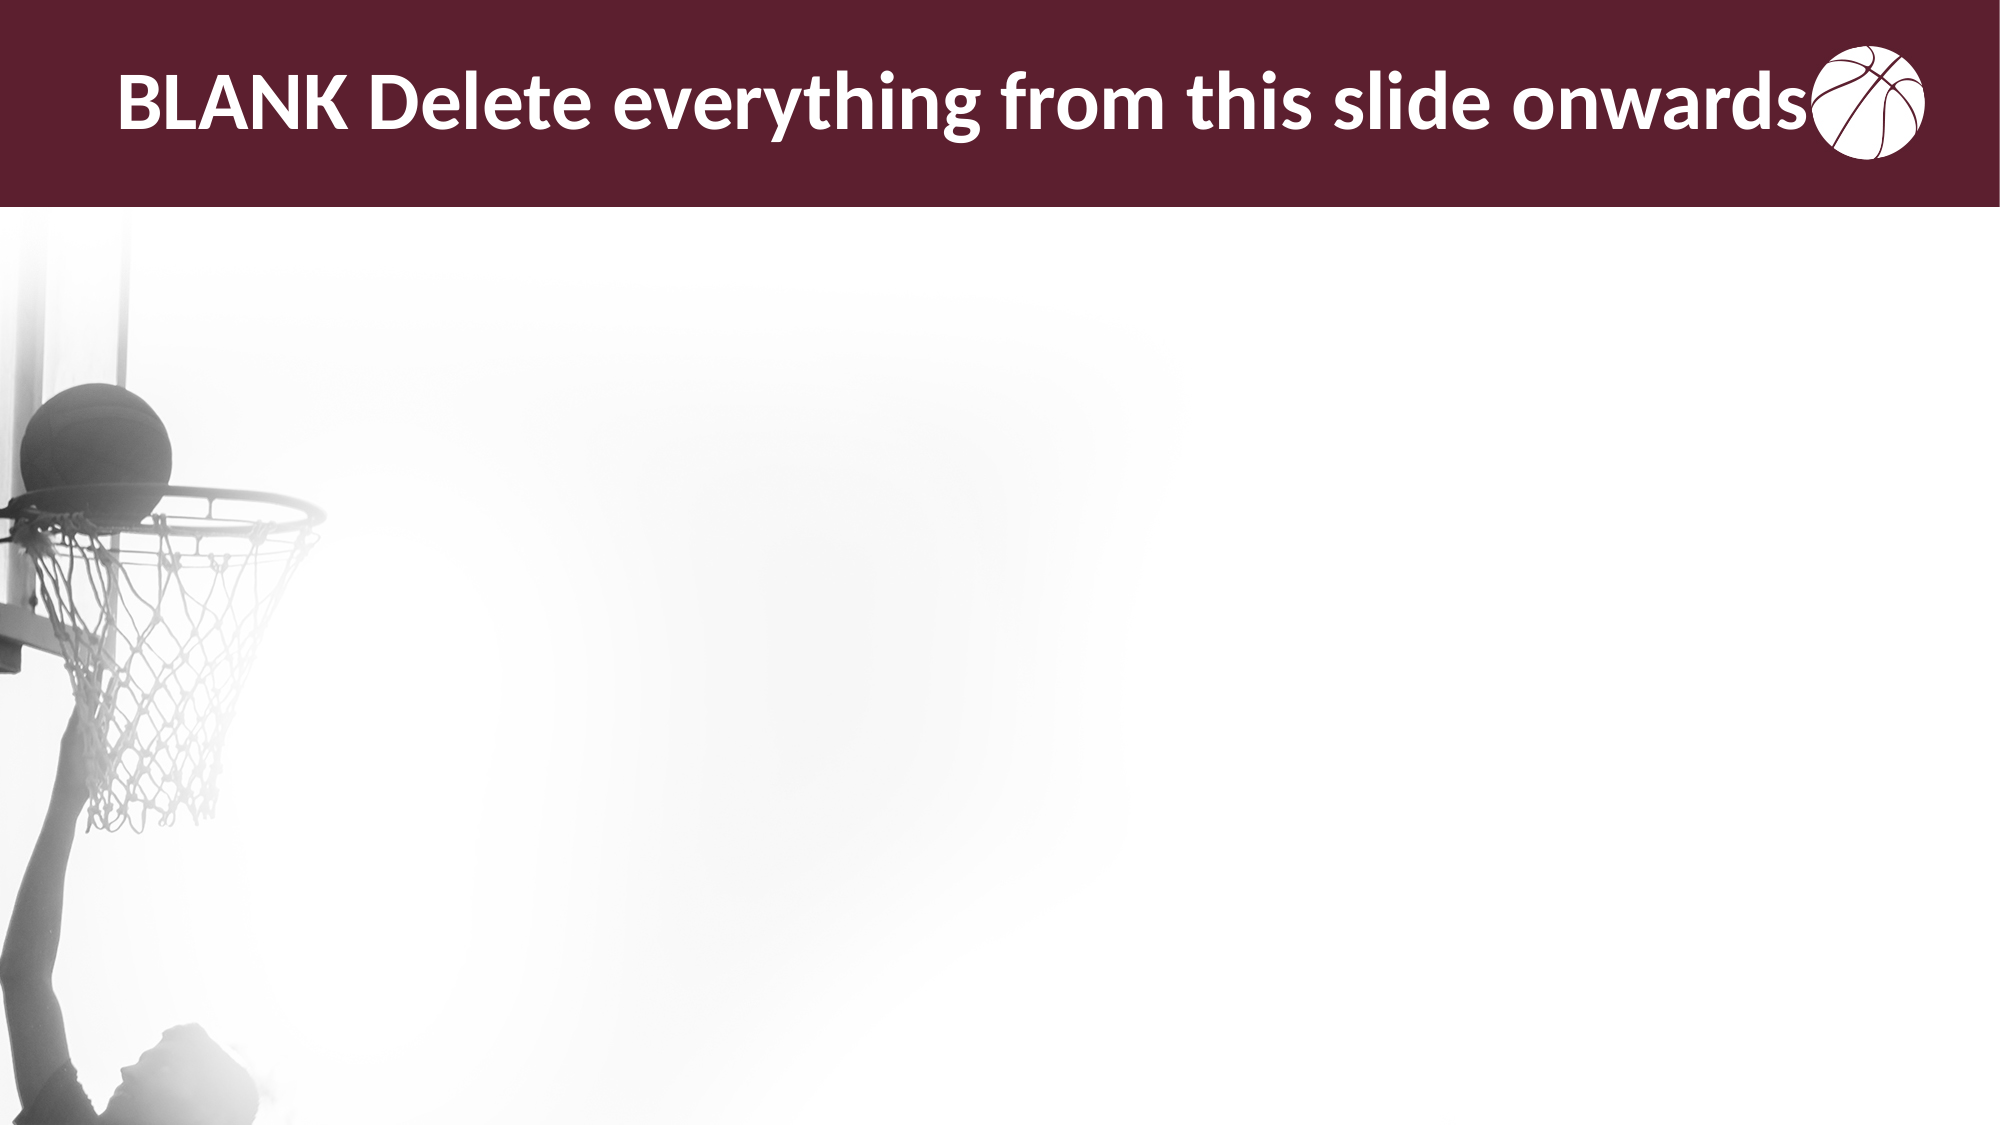

# BLANK Delete everything from this slide onwards